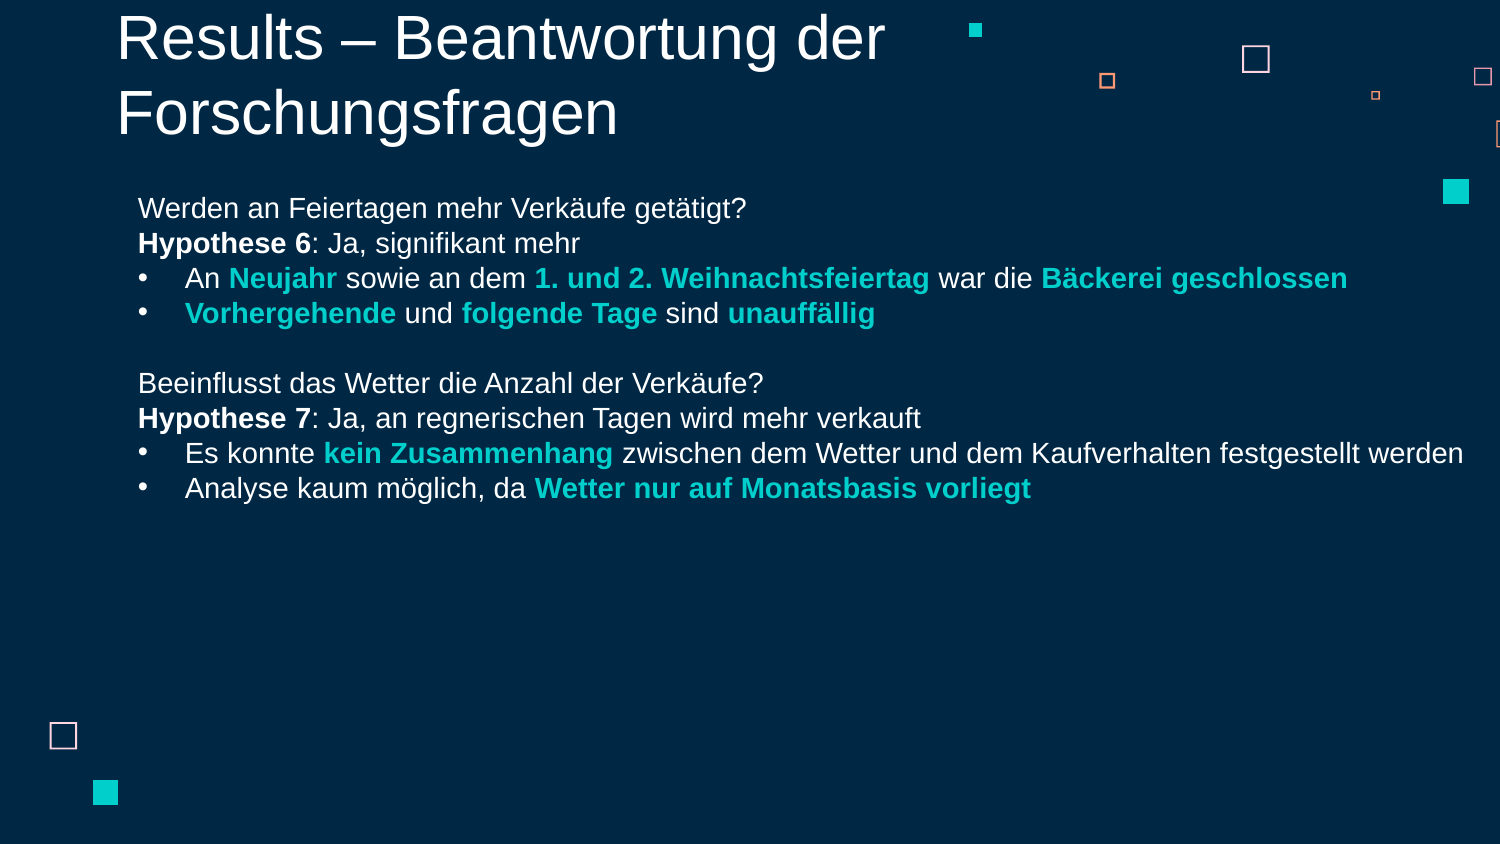

# Results – Beantwortung der Forschungsfragen
Werden an Feiertagen mehr Verkäufe getätigt?
Hypothese 6: Ja, signifikant mehr
An Neujahr sowie an dem 1. und 2. Weihnachtsfeiertag war die Bäckerei geschlossen
Vorhergehende und folgende Tage sind unauffällig

Beeinflusst das Wetter die Anzahl der Verkäufe?
Hypothese 7: Ja, an regnerischen Tagen wird mehr verkauft
Es konnte kein Zusammenhang zwischen dem Wetter und dem Kaufverhalten festgestellt werden
Analyse kaum möglich, da Wetter nur auf Monatsbasis vorliegt